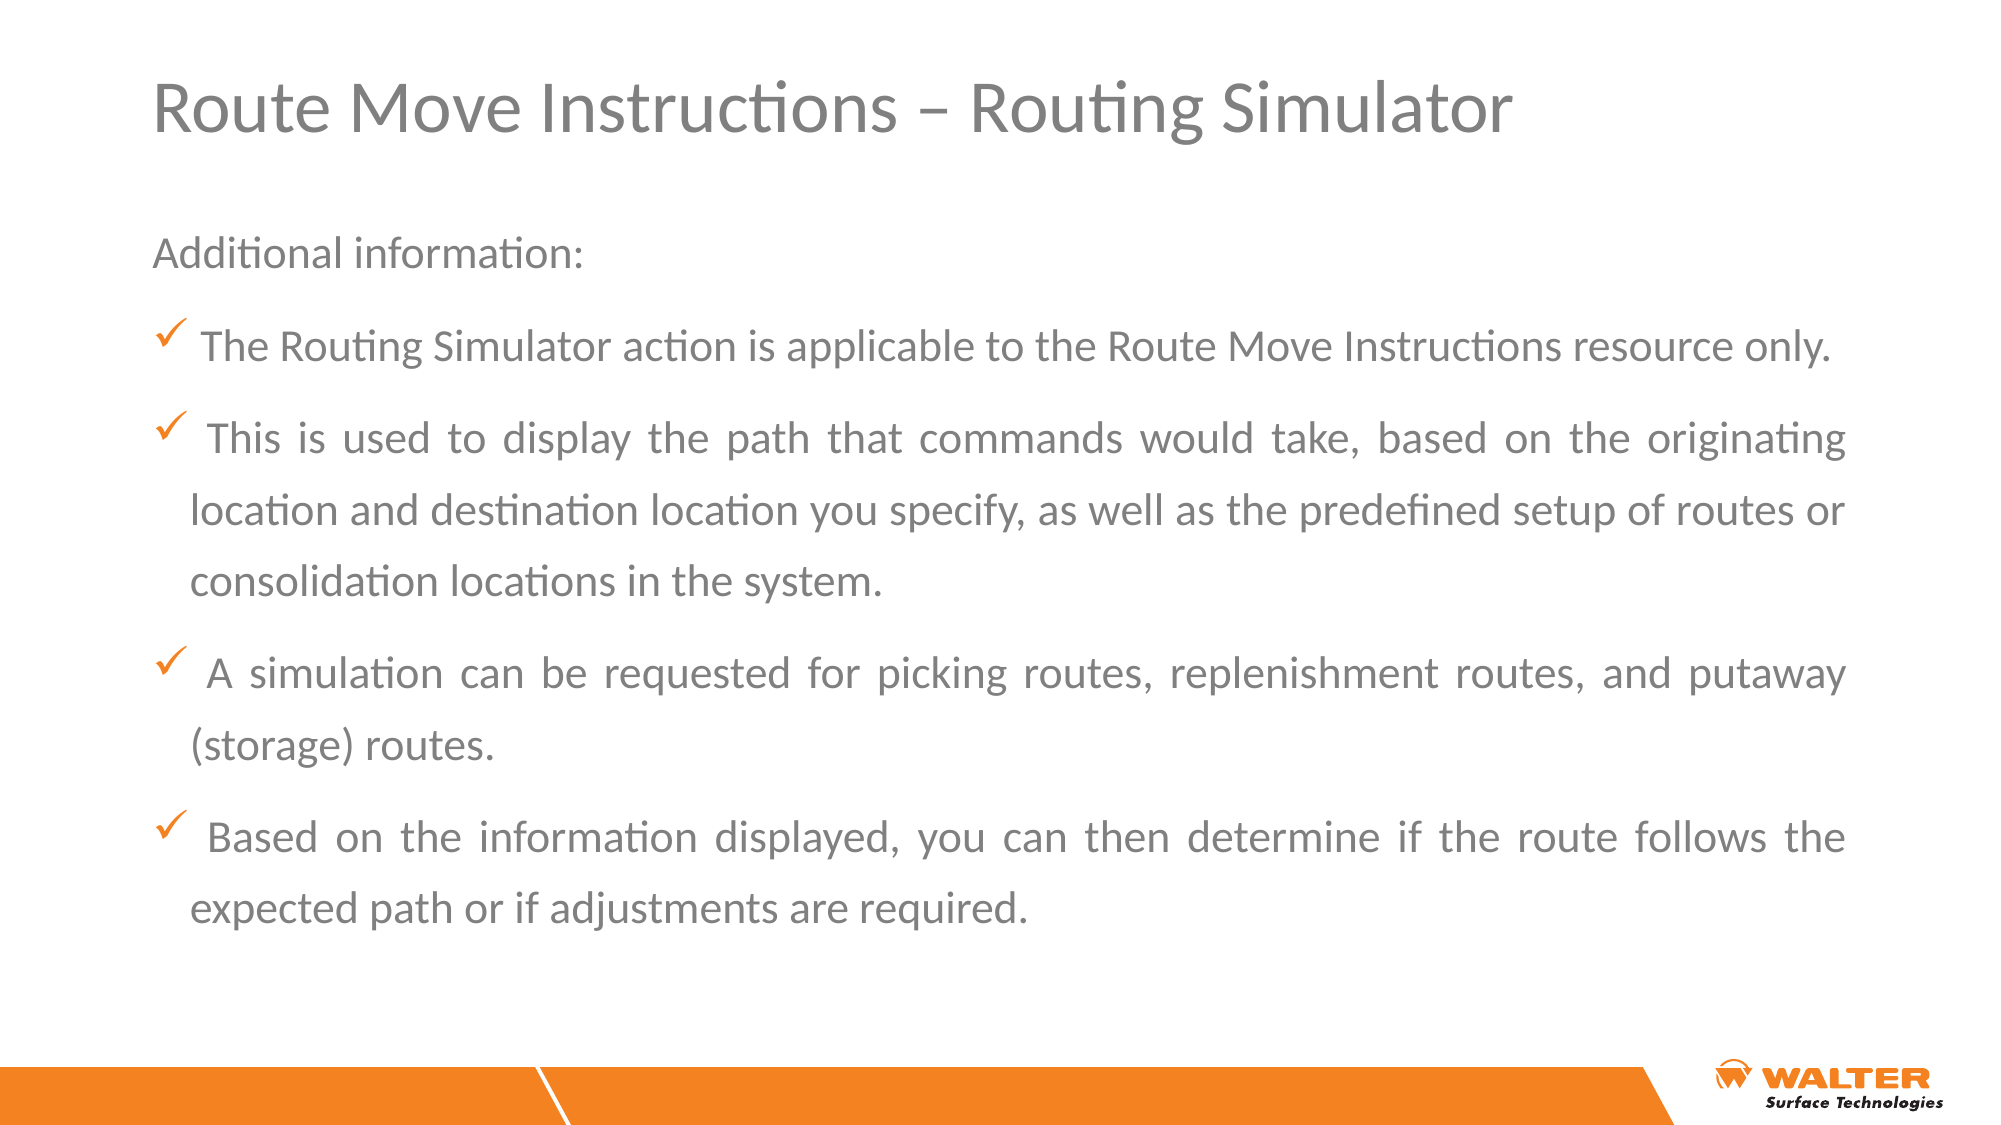

# Route Move Instructions – Routing Simulator
Additional information:
 The Routing Simulator action is applicable to the Route Move Instructions resource only.
 This is used to display the path that commands would take, based on the originating location and destination location you specify, as well as the predefined setup of routes or consolidation locations in the system.
 A simulation can be requested for picking routes, replenishment routes, and putaway (storage) routes.
 Based on the information displayed, you can then determine if the route follows the expected path or if adjustments are required.